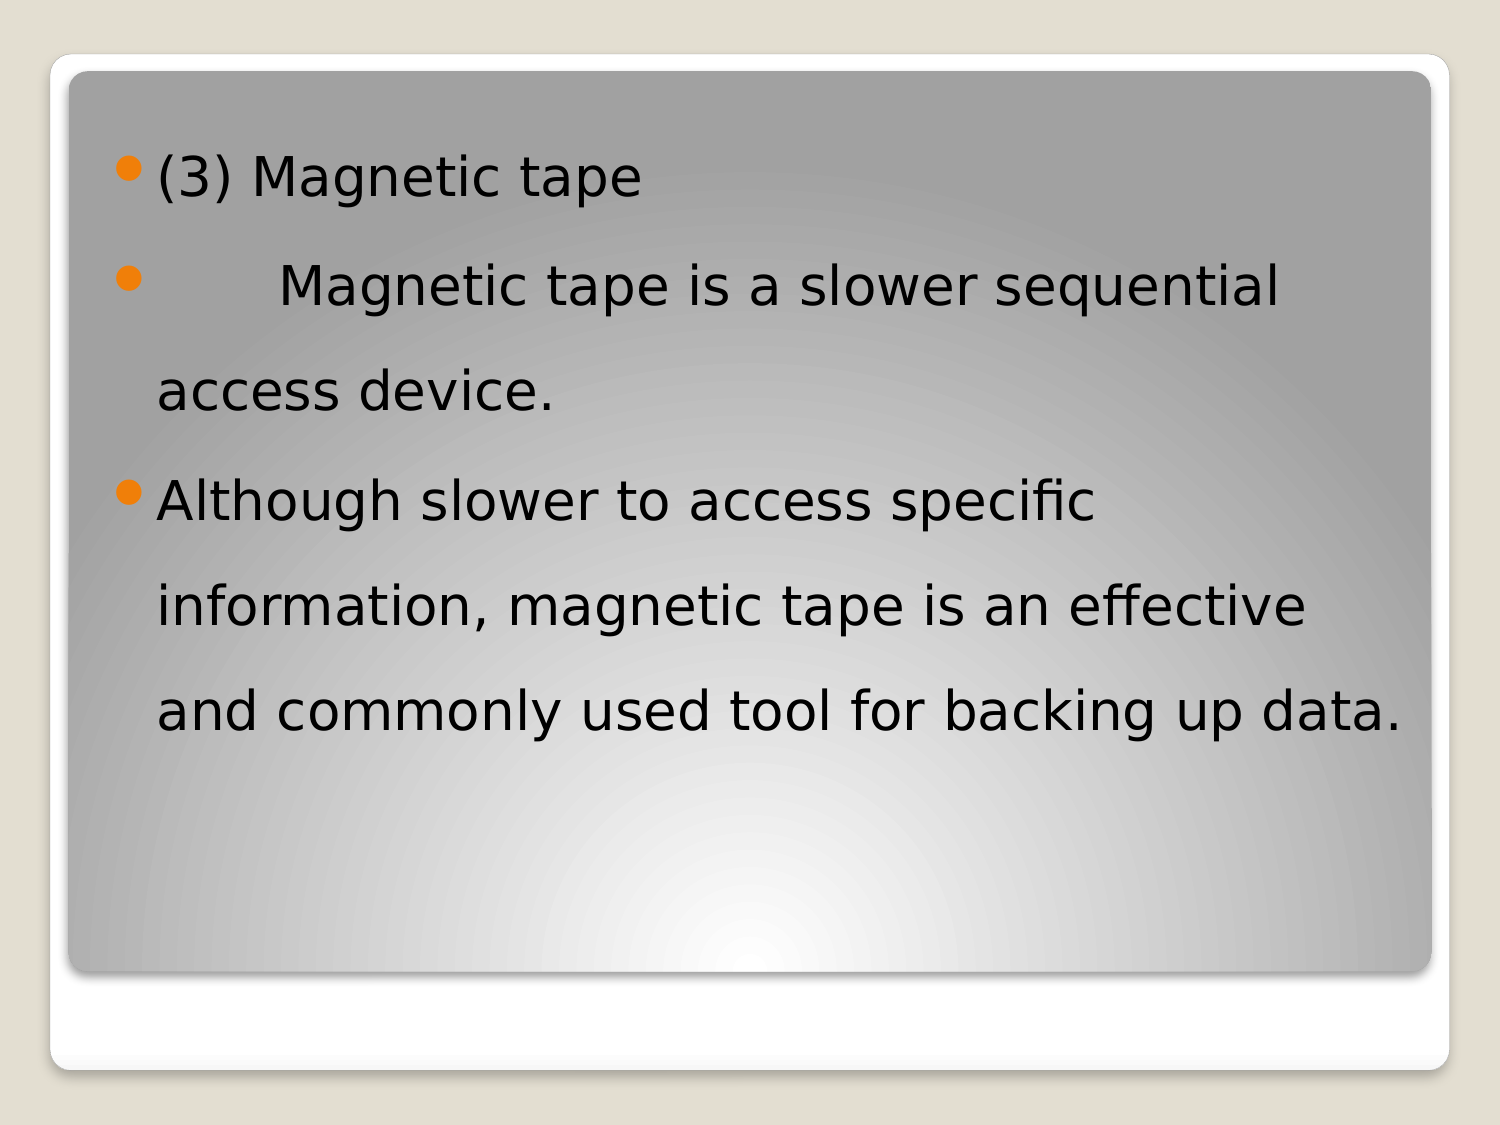

(3) Magnetic tape
　　Magnetic tape is a slower sequential access device.
Although slower to access specific information, magnetic tape is an effective and commonly used tool for backing up data.